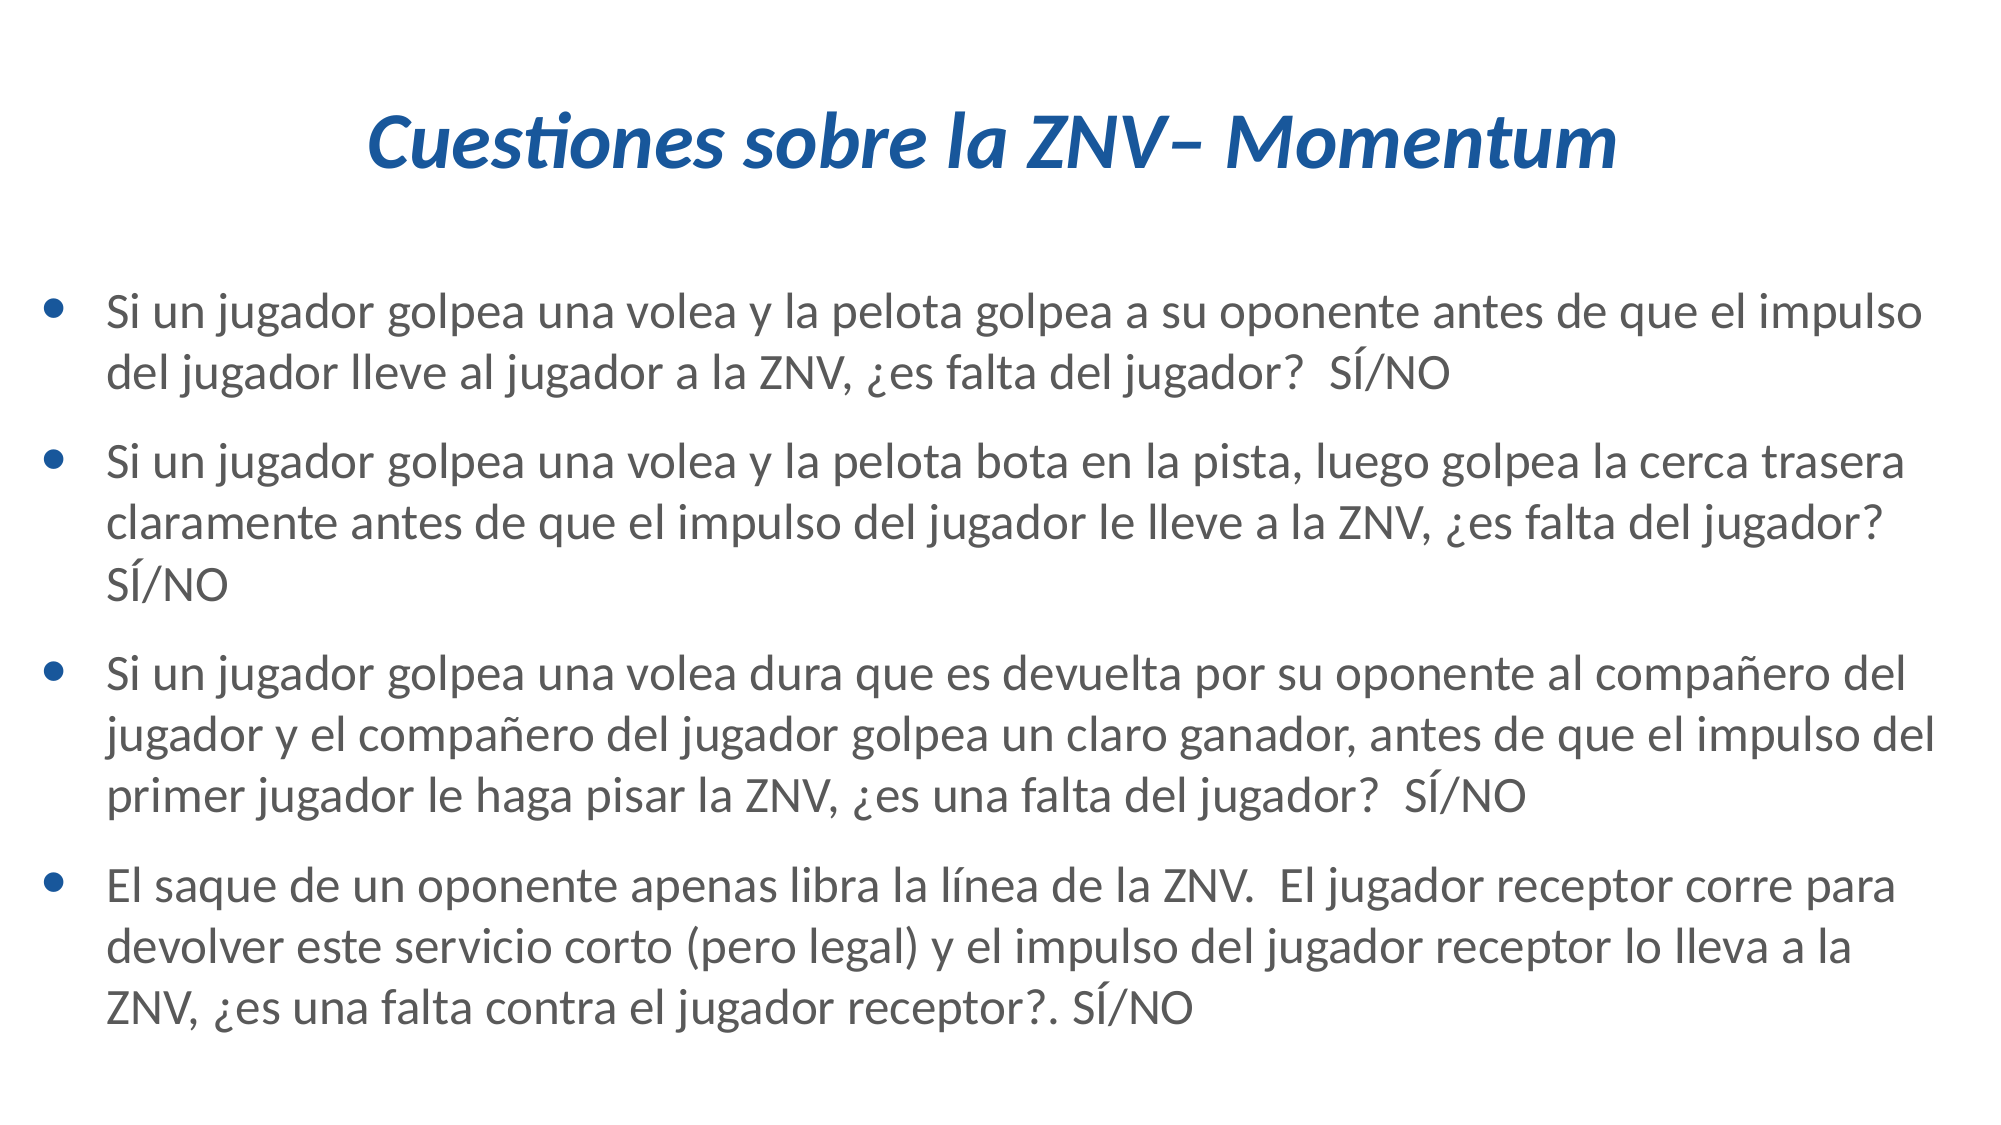

Cuestiones sobre la ZNV– Momentum

Si un jugador golpea una volea y la pelota golpea a su oponente antes de que el impulso del jugador lleve al jugador a la ZNV, ¿es falta del jugador?  SÍ/NO
Si un jugador golpea una volea y la pelota bota en la pista, luego golpea la cerca trasera claramente antes de que el impulso del jugador le lleve a la ZNV, ¿es falta del jugador?  SÍ/NO
Si un jugador golpea una volea dura que es devuelta por su oponente al compañero del jugador y el compañero del jugador golpea un claro ganador, antes de que el impulso del primer jugador le haga pisar la ZNV, ¿es una falta del jugador?  SÍ/NO
El saque de un oponente apenas libra la línea de la ZNV.  El jugador receptor corre para devolver este servicio corto (pero legal) y el impulso del jugador receptor lo lleva a la ZNV, ¿es una falta contra el jugador receptor?. SÍ/NO

92